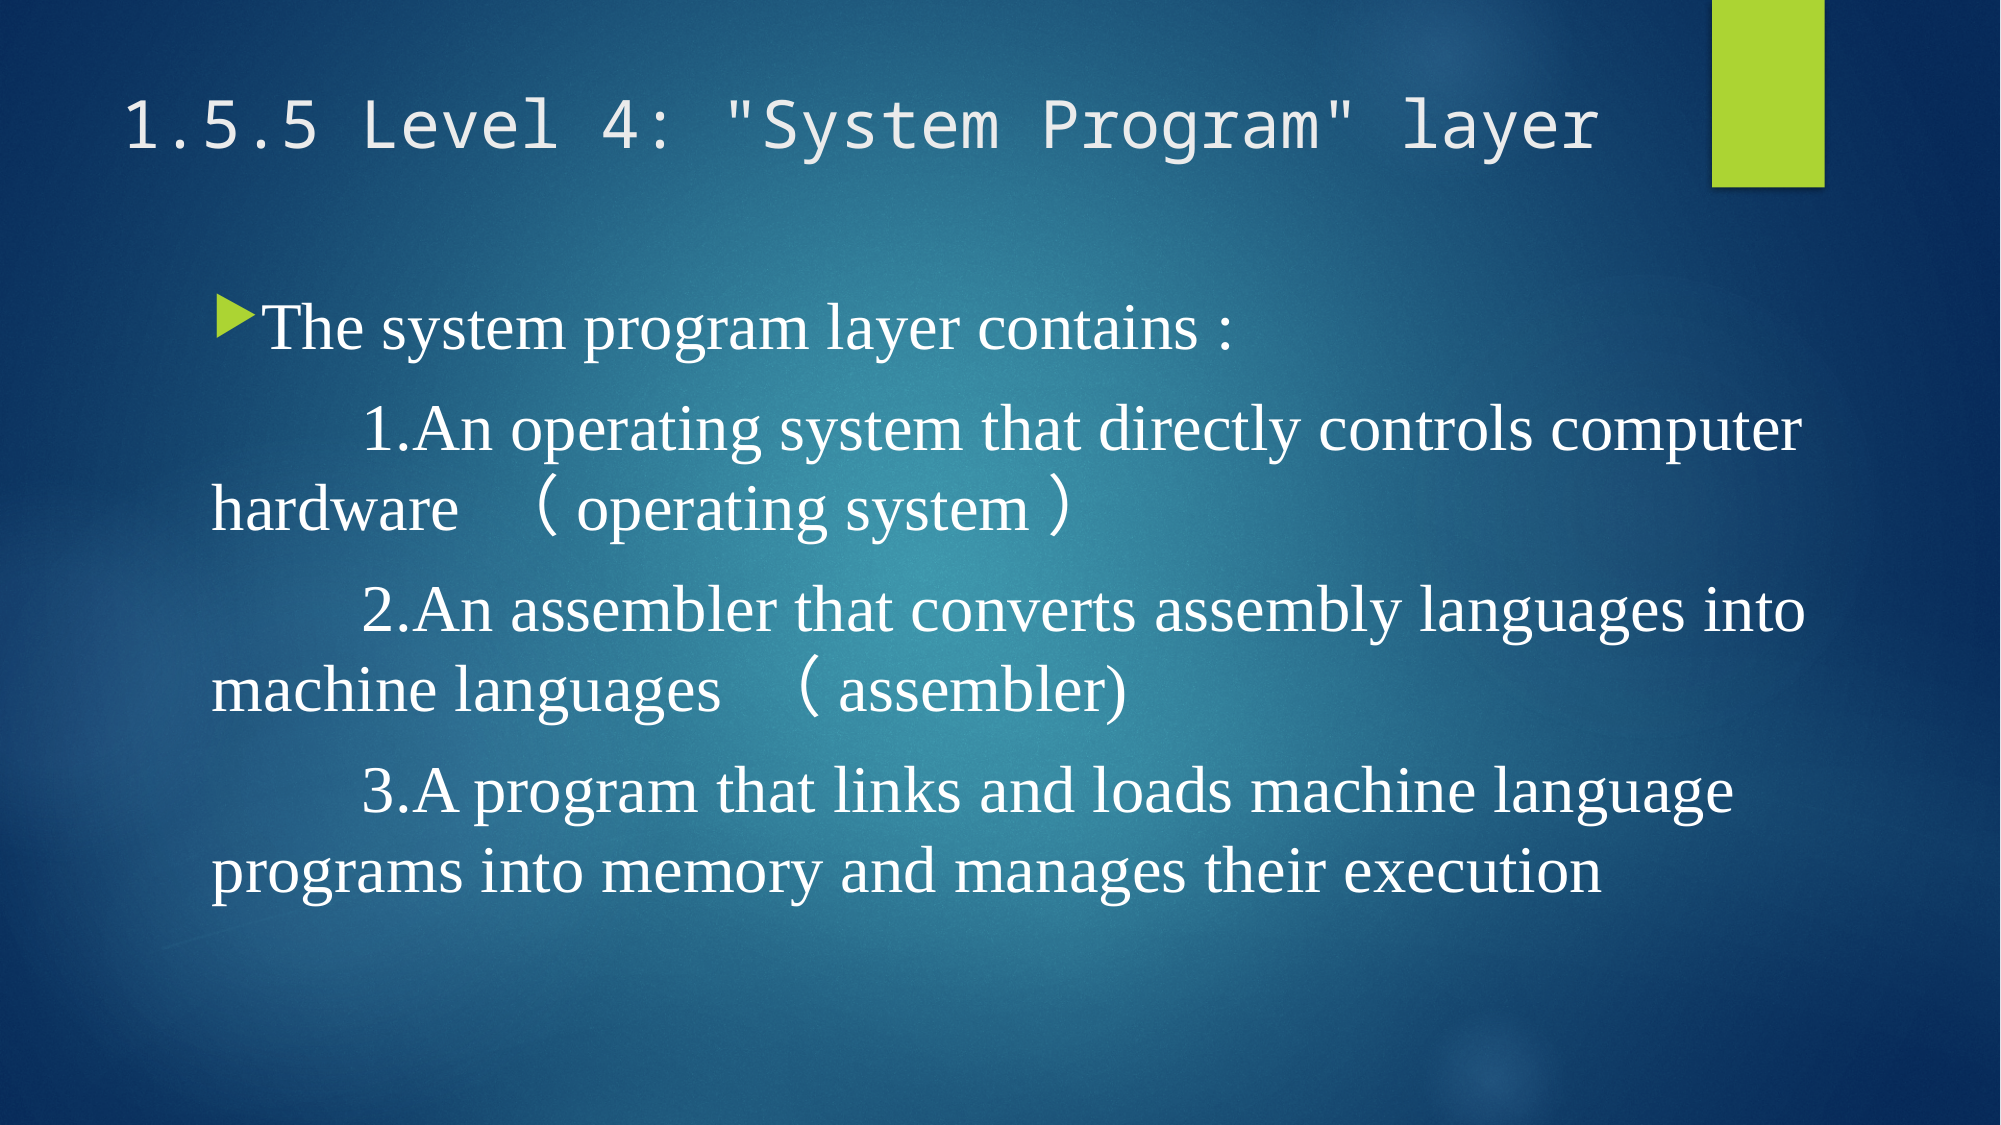

# 1.5.5 Level 4: "System Program" layer
The system program layer contains :
	1.An operating system that directly controls computer 	hardware （operating system）
	2.An assembler that converts assembly languages into 	machine languages （assembler)
	3.A program that links and loads machine language 	programs into memory and manages their execution